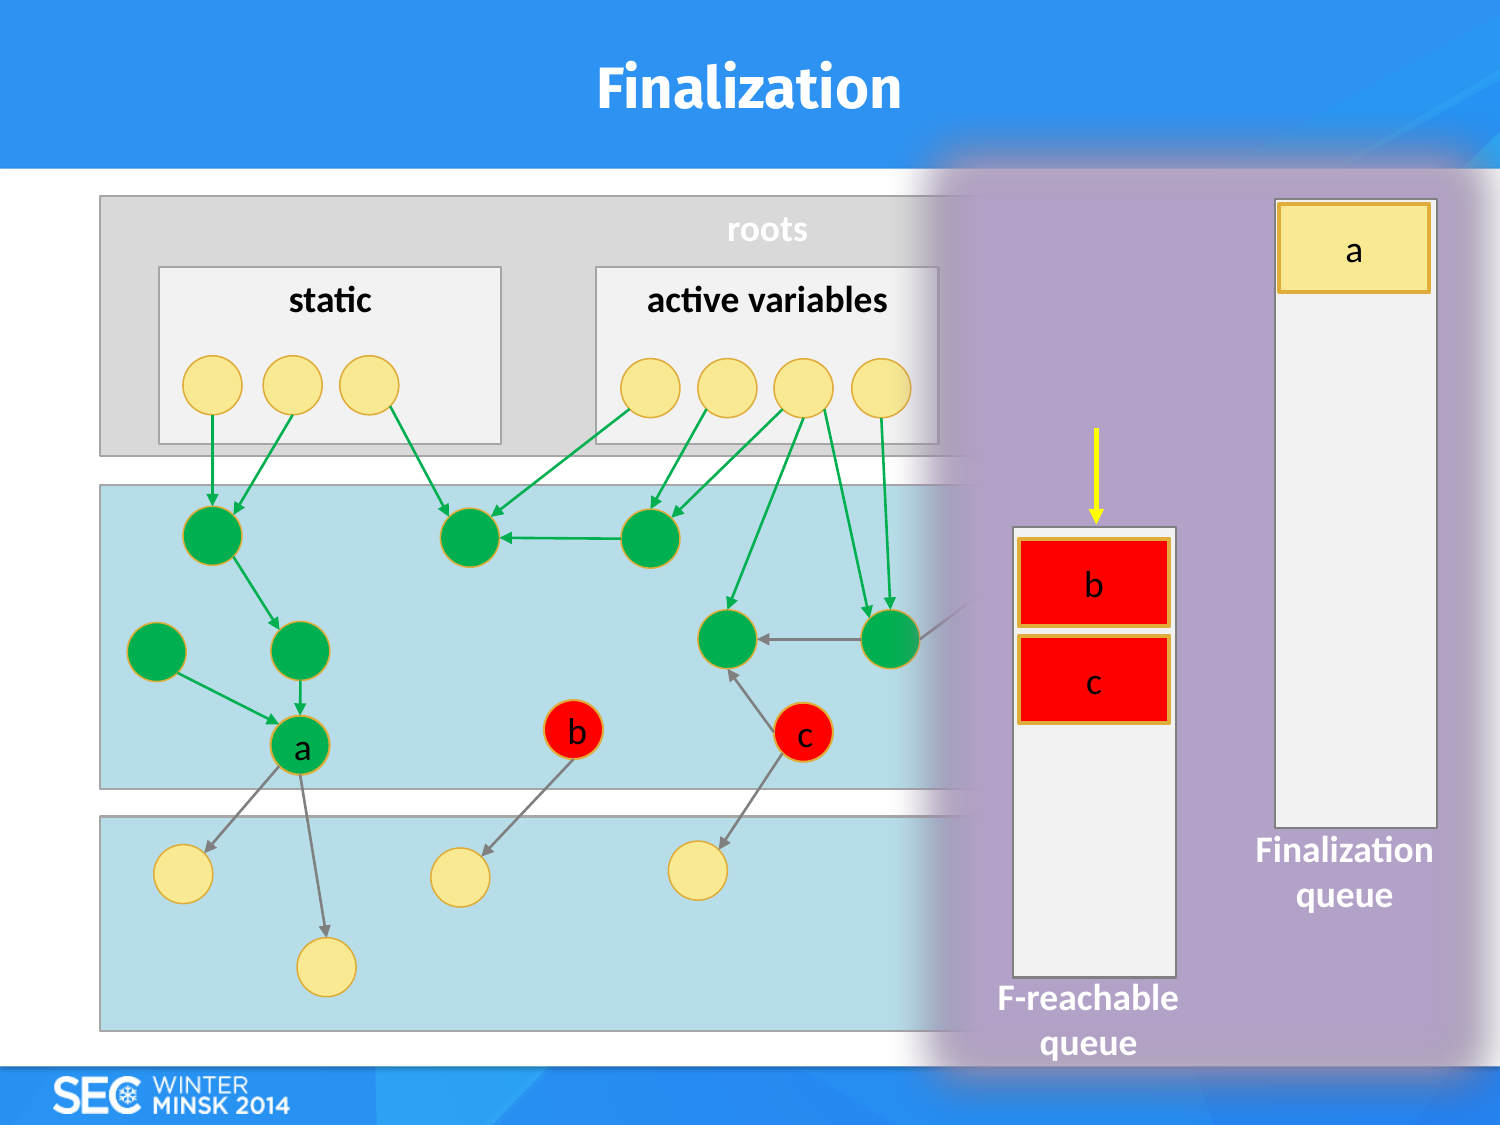

# Finalization

roots

a
active variables
static
CPU registers

Managed Heap

b

c

b

c
a
Native Heap
Finalization queue

F-reachable queue